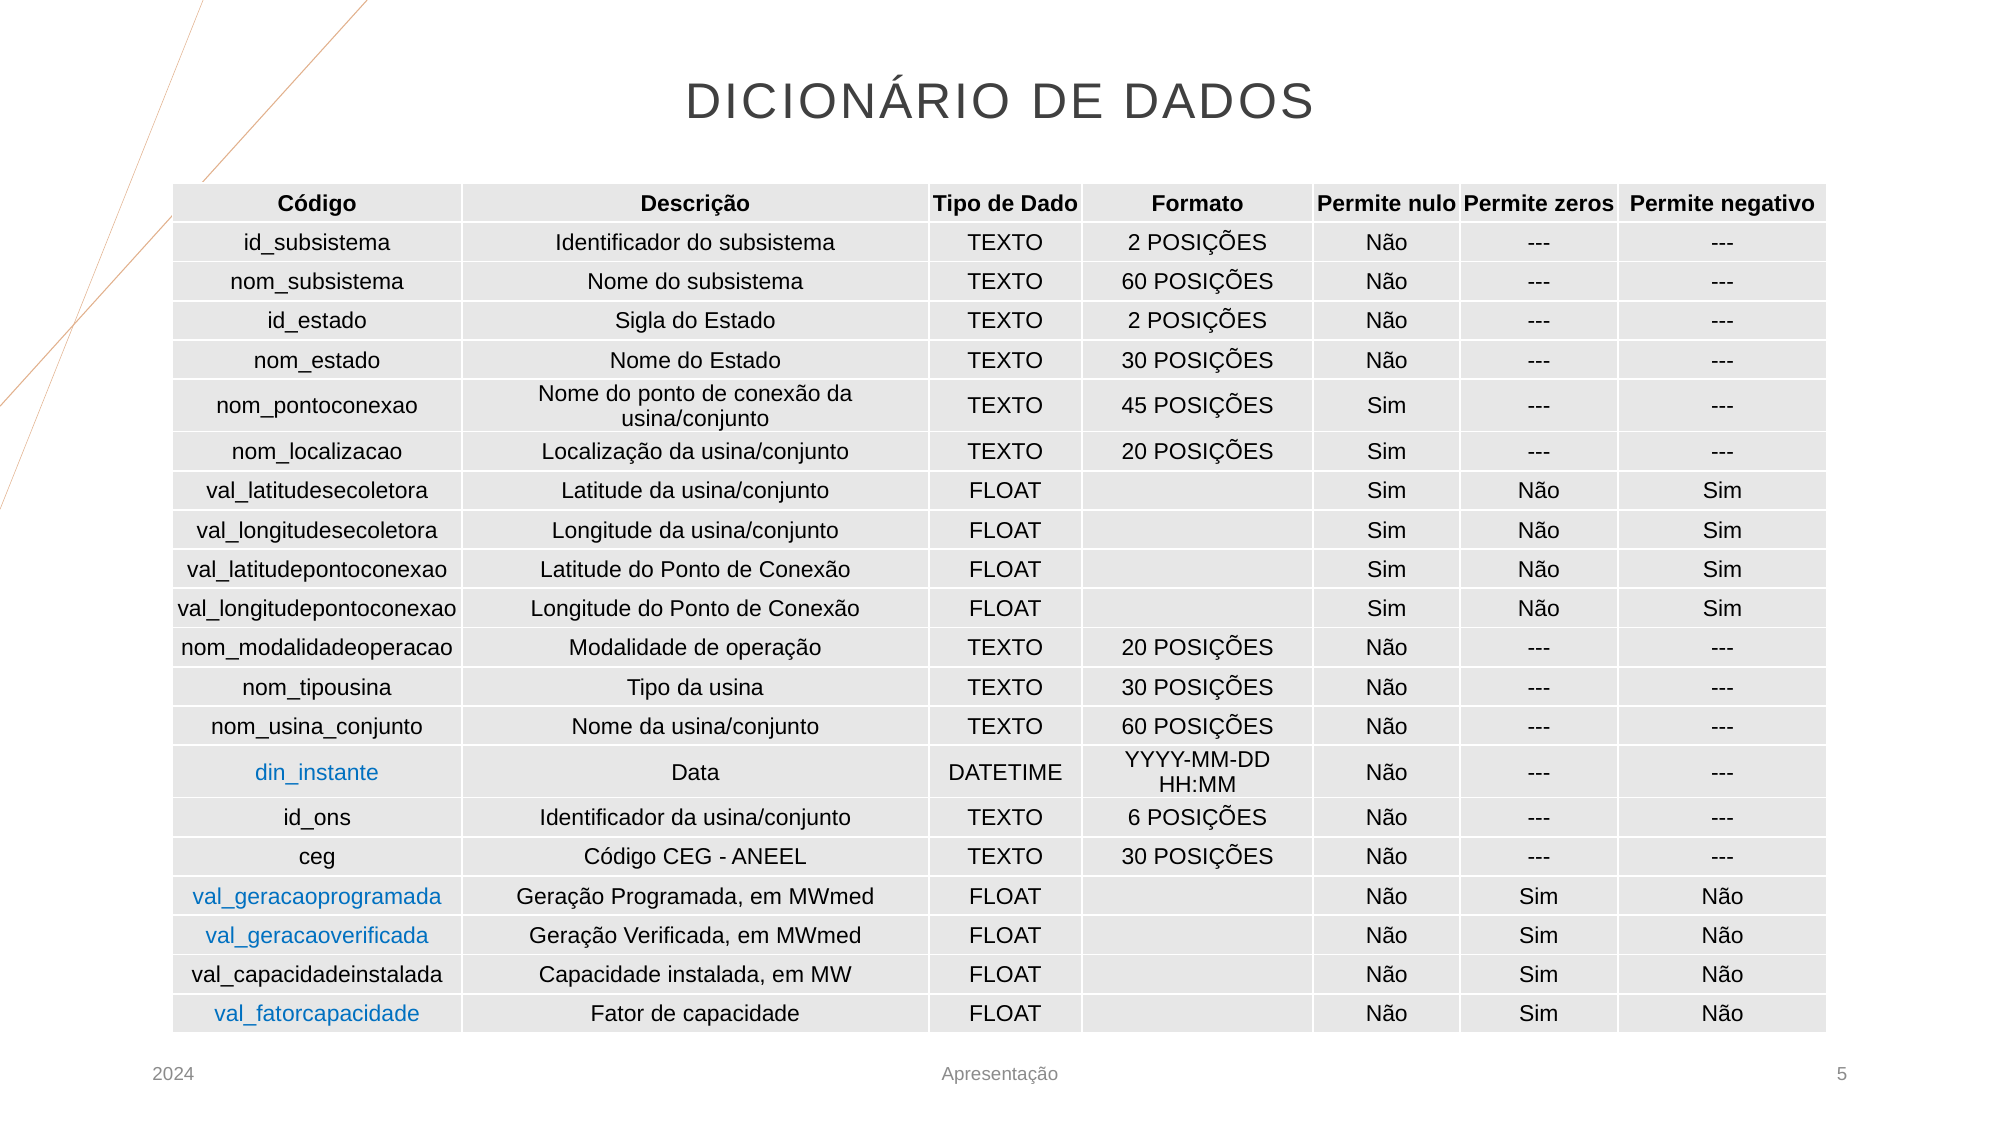

# DICIONÁRIO de dados
| Código | Descrição | Tipo de Dado | Formato | Permite nulo | Permite zeros | Permite negativo |
| --- | --- | --- | --- | --- | --- | --- |
| id\_subsistema | Identificador do subsistema | TEXTO | 2 POSIÇÕES | Não | --- | --- |
| nom\_subsistema | Nome do subsistema | TEXTO | 60 POSIÇÕES | Não | --- | --- |
| id\_estado | Sigla do Estado | TEXTO | 2 POSIÇÕES | Não | --- | --- |
| nom\_estado | Nome do Estado | TEXTO | 30 POSIÇÕES | Não | --- | --- |
| nom\_pontoconexao | Nome do ponto de conexão da usina/conjunto | TEXTO | 45 POSIÇÕES | Sim | --- | --- |
| nom\_localizacao | Localização da usina/conjunto | TEXTO | 20 POSIÇÕES | Sim | --- | --- |
| val\_latitudesecoletora | Latitude da usina/conjunto | FLOAT |  | Sim | Não | Sim |
| val\_longitudesecoletora | Longitude da usina/conjunto | FLOAT |  | Sim | Não | Sim |
| val\_latitudepontoconexao | Latitude do Ponto de Conexão | FLOAT |  | Sim | Não | Sim |
| val\_longitudepontoconexao | Longitude do Ponto de Conexão | FLOAT |  | Sim | Não | Sim |
| nom\_modalidadeoperacao | Modalidade de operação | TEXTO | 20 POSIÇÕES | Não | --- | --- |
| nom\_tipousina | Tipo da usina | TEXTO | 30 POSIÇÕES | Não | --- | --- |
| nom\_usina\_conjunto | Nome da usina/conjunto | TEXTO | 60 POSIÇÕES | Não | --- | --- |
| din\_instante | Data | DATETIME | YYYY-MM-DD HH:MM | Não | --- | --- |
| id\_ons | Identificador da usina/conjunto | TEXTO | 6 POSIÇÕES | Não | --- | --- |
| ceg | Código CEG - ANEEL | TEXTO | 30 POSIÇÕES | Não | --- | --- |
| val\_geracaoprogramada | Geração Programada, em MWmed | FLOAT |  | Não | Sim | Não |
| val\_geracaoverificada | Geração Verificada, em MWmed | FLOAT |  | Não | Sim | Não |
| val\_capacidadeinstalada | Capacidade instalada, em MW | FLOAT |  | Não | Sim | Não |
| val\_fatorcapacidade | Fator de capacidade | FLOAT |  | Não | Sim | Não |
2024
Apresentação
5